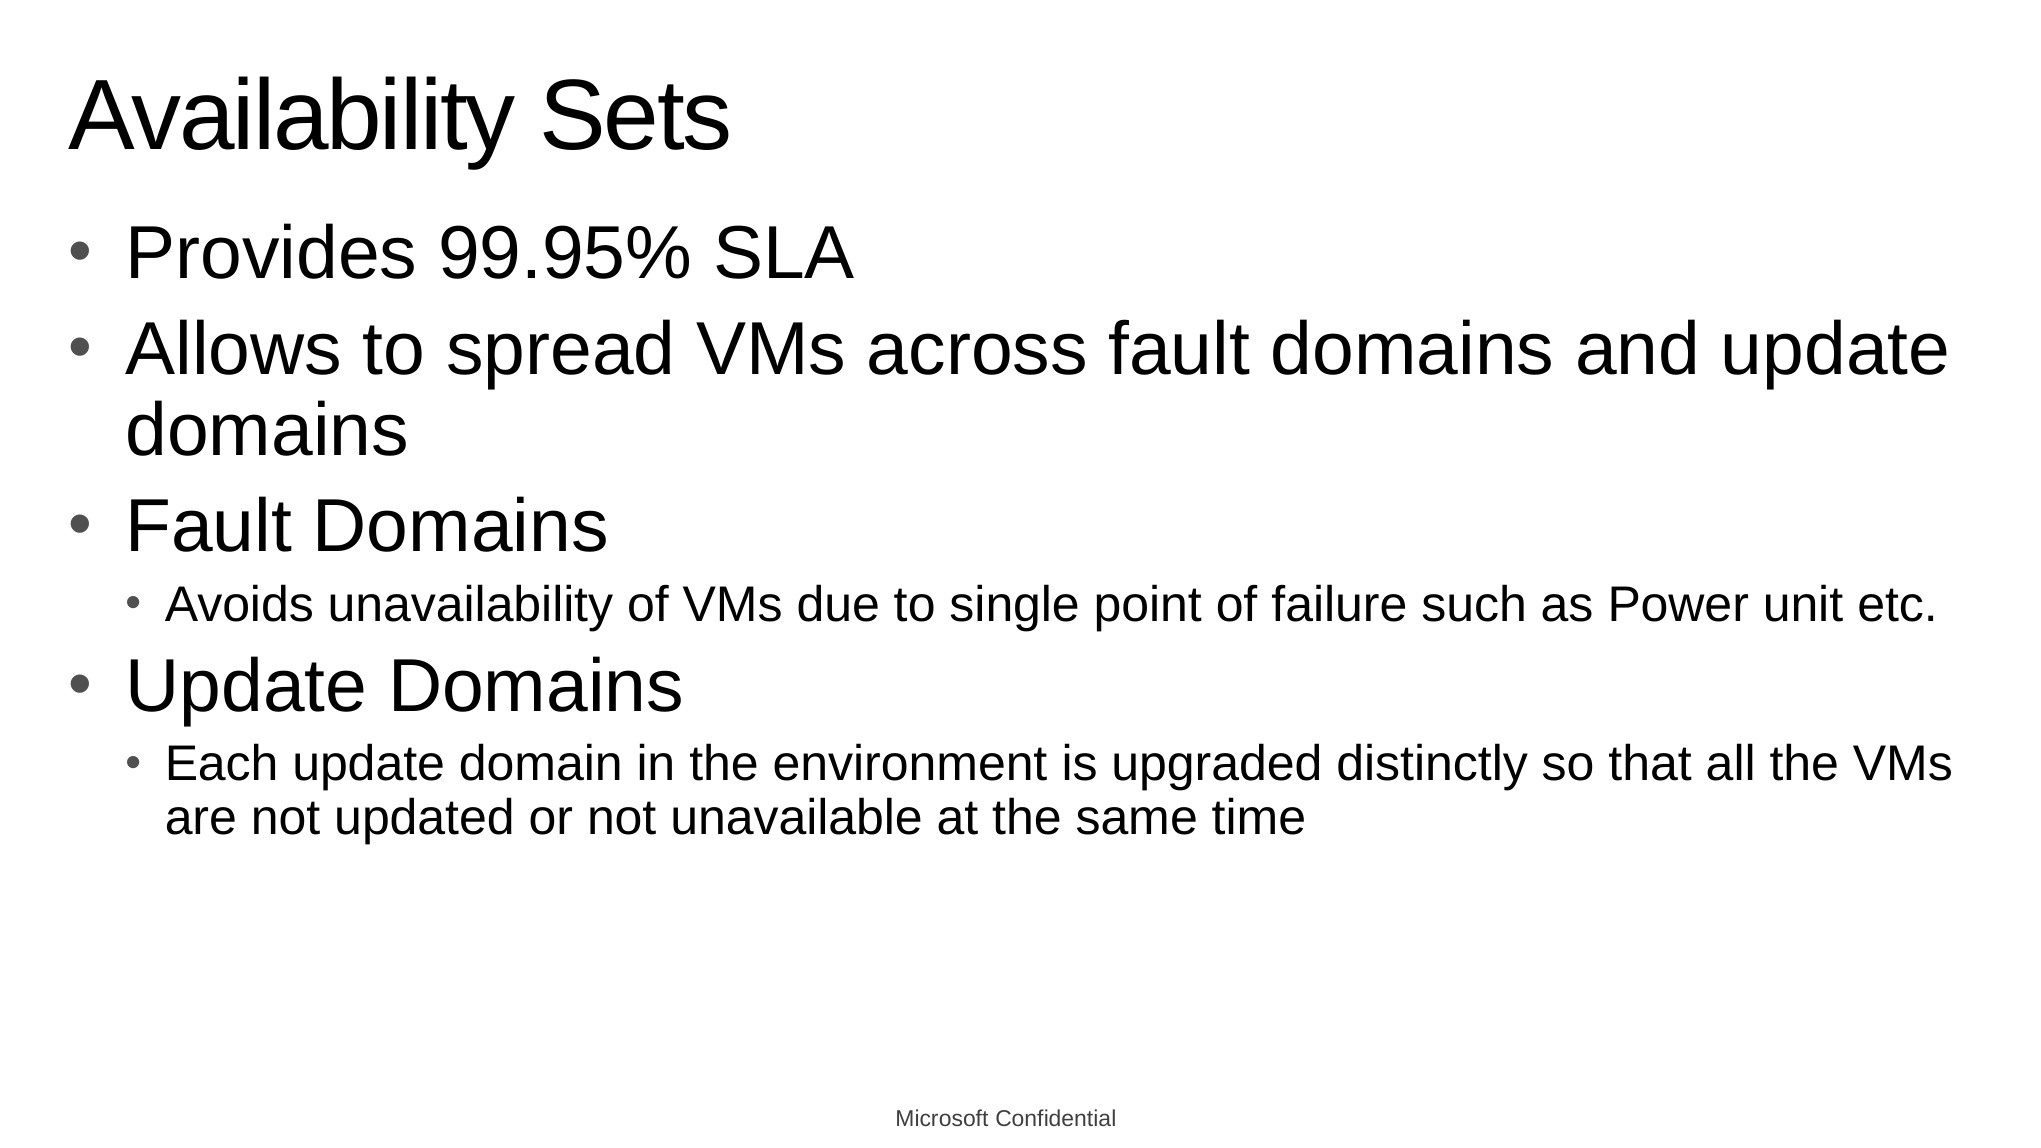

# Availability Sets
Provides 99.95% SLA
Allows to spread VMs across fault domains and update domains
Fault Domains
Avoids unavailability of VMs due to single point of failure such as Power unit etc.
Update Domains
Each update domain in the environment is upgraded distinctly so that all the VMs are not updated or not unavailable at the same time
Microsoft Confidential